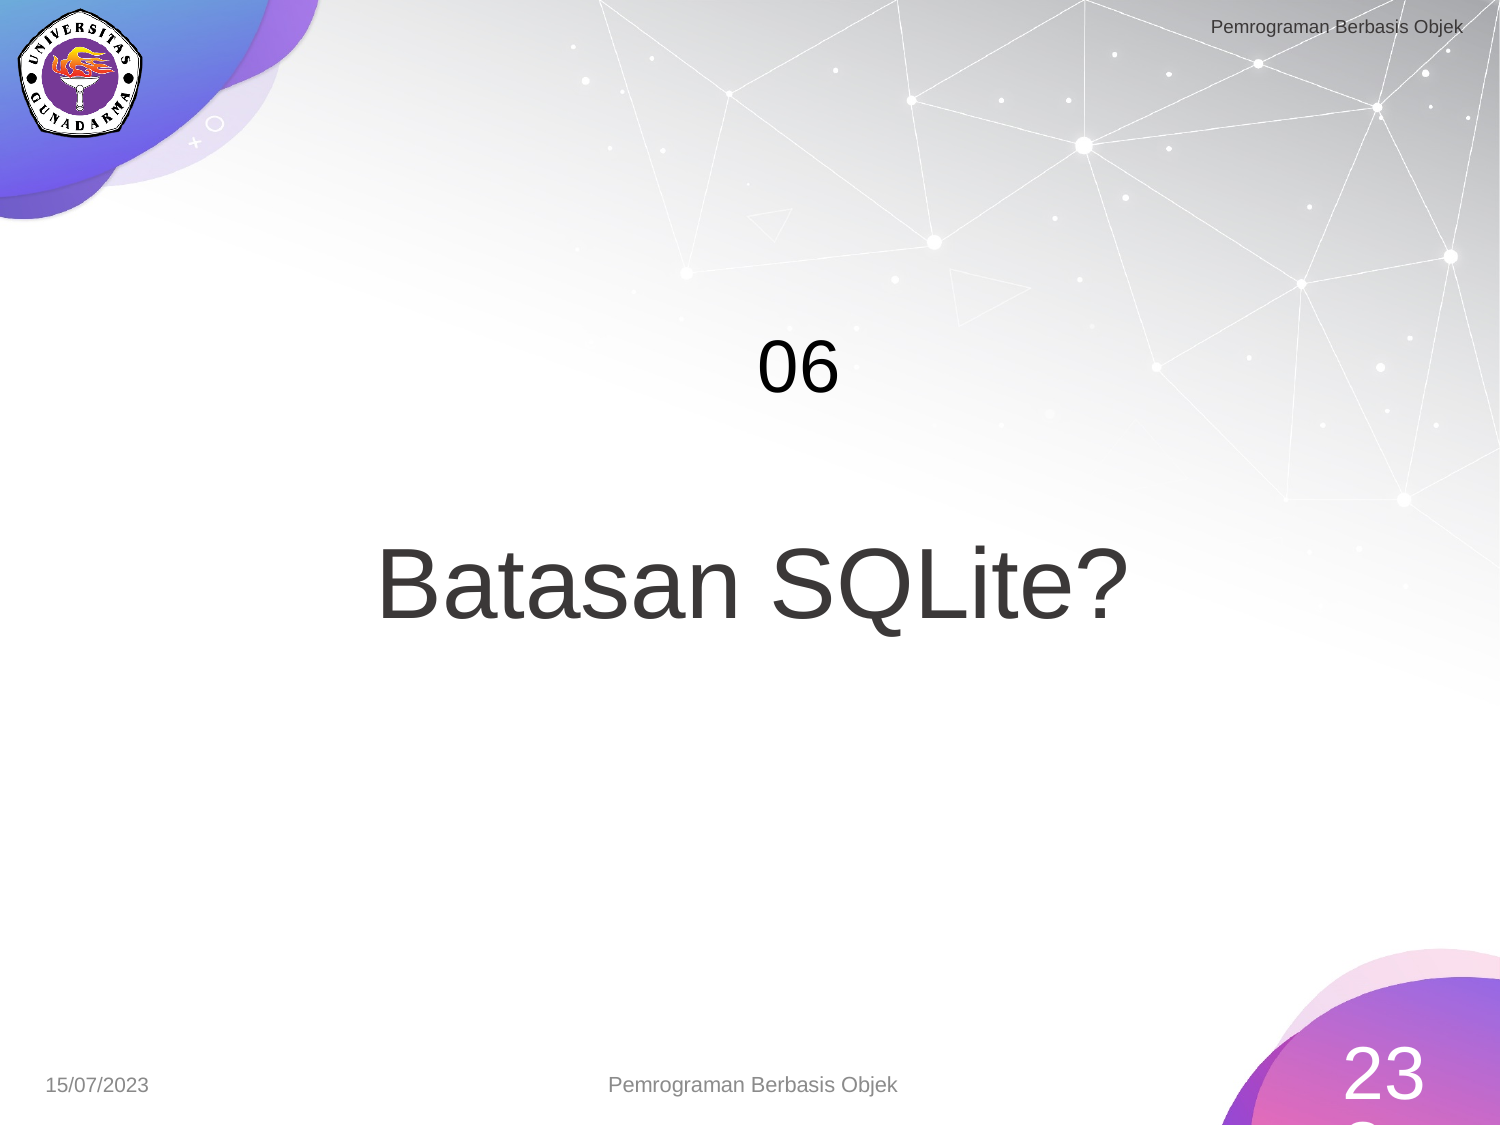

Batasan SQLite?
# 06
233
Pemrograman Berbasis Objek
15/07/2023